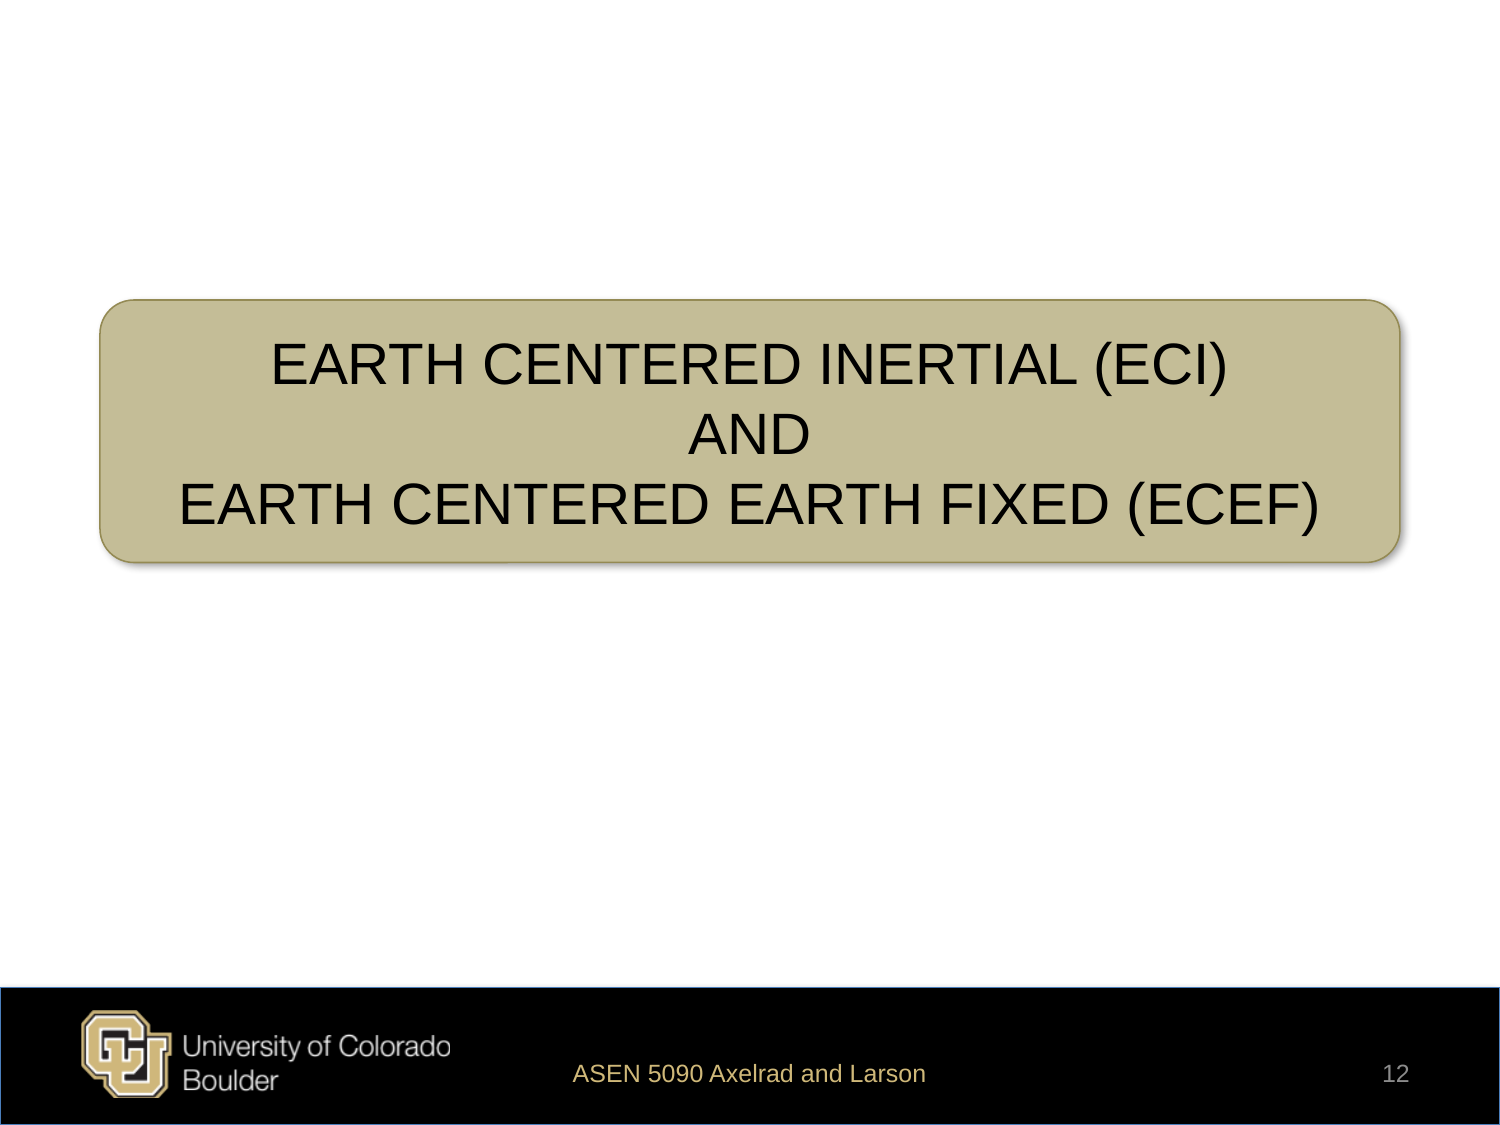

# EARTH CENTERED INERTIAL (ECI) AND EARTH CENTERED EARTH FIXED (ECEF)

ASEN 5090 Axelrad and Larson
12